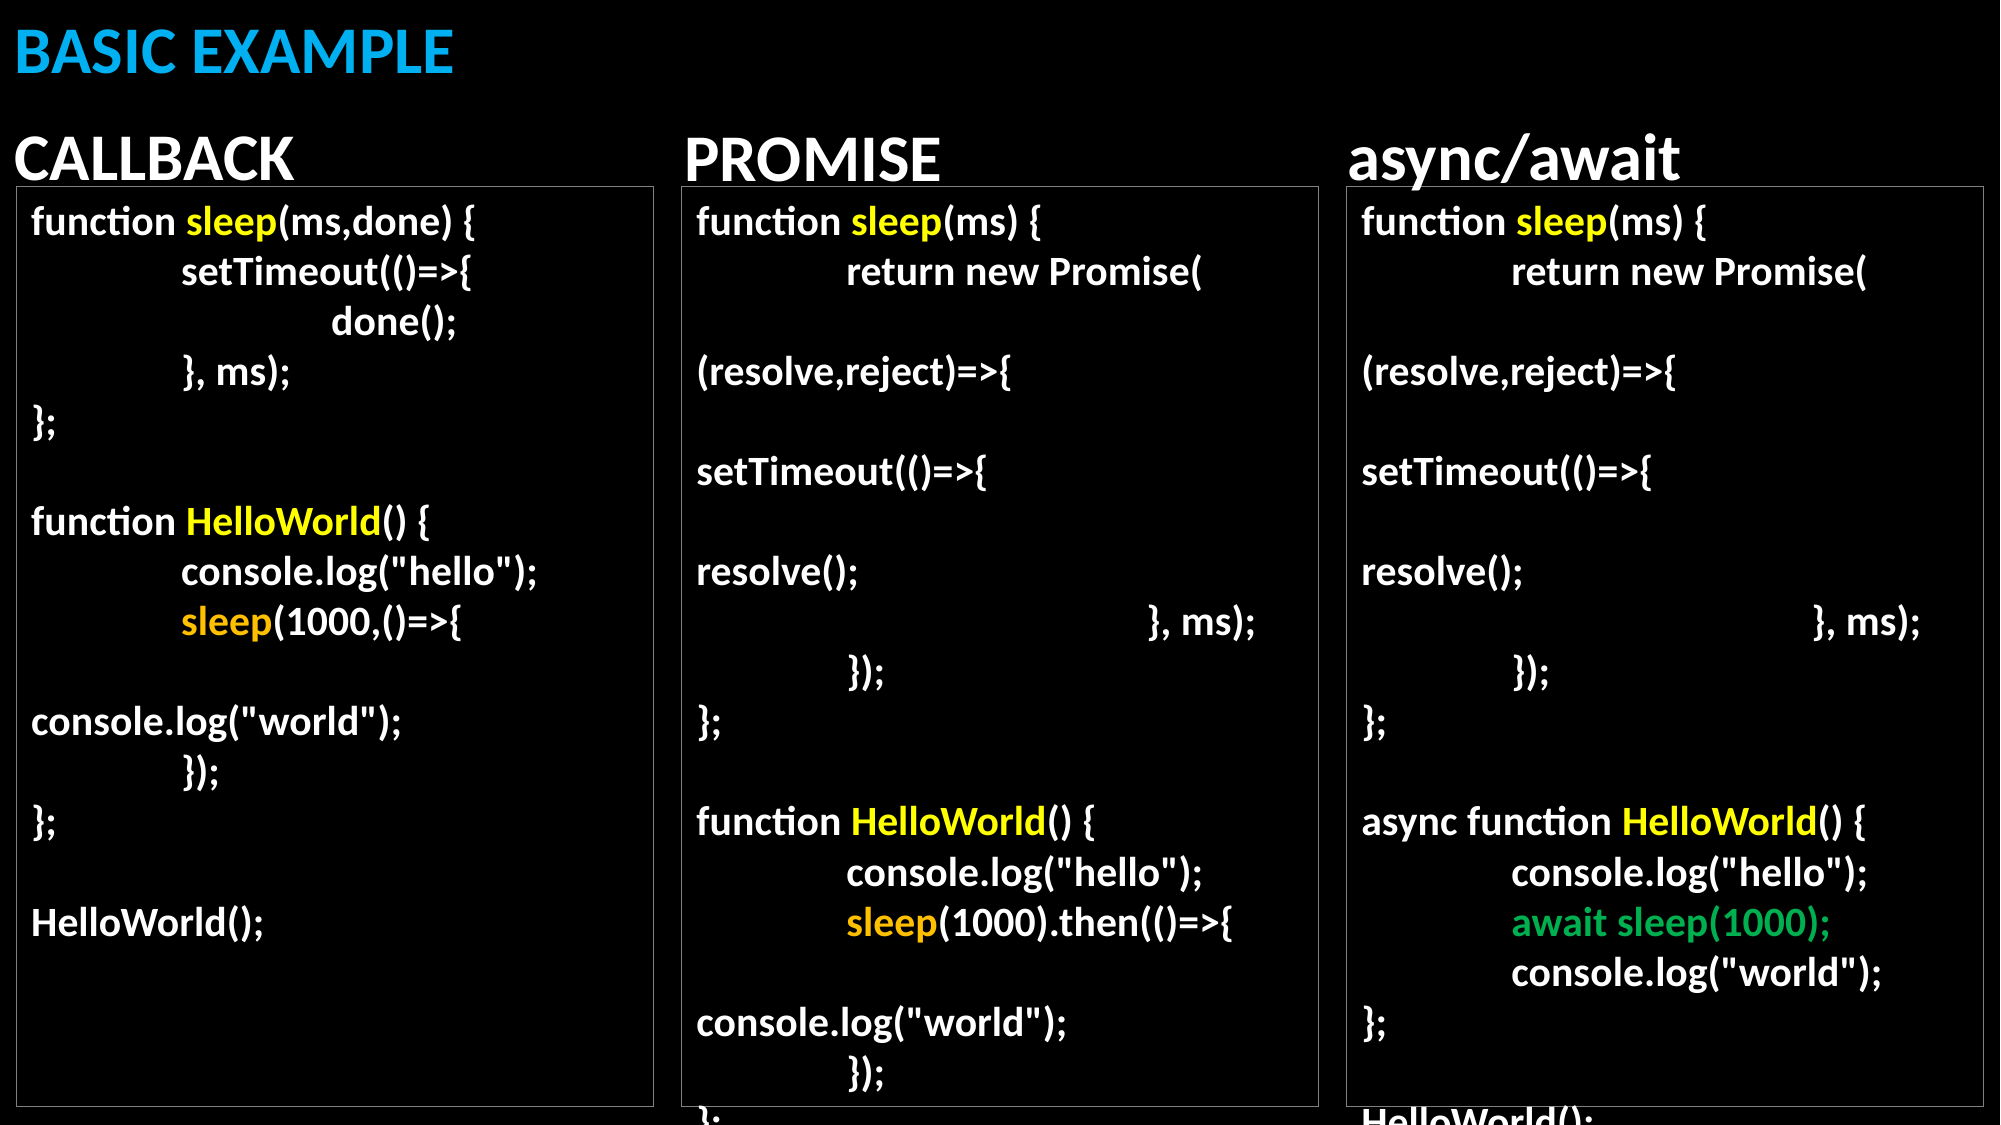

BASIC EXAMPLE
CALLBACK
async/await
PROMISE
function sleep(ms) {
	return new Promise(
		(resolve,reject)=>{
			setTimeout(()=>{
				resolve();
			}, ms);
	});
};

async function HelloWorld() {
	console.log("hello");
	await sleep(1000);
	console.log("world");
};

HelloWorld();
function sleep(ms) {
	return new Promise(
		(resolve,reject)=>{
			setTimeout(()=>{
				resolve();
			}, ms);
	});
};

function HelloWorld() {
	console.log("hello");
	sleep(1000).then(()=>{
		console.log("world");
	});
};

HelloWorld();
function sleep(ms,done) {
	setTimeout(()=>{
		done();
	}, ms);
};

function HelloWorld() {
	console.log("hello");
	sleep(1000,()=>{
		console.log("world");
	});
};

HelloWorld();